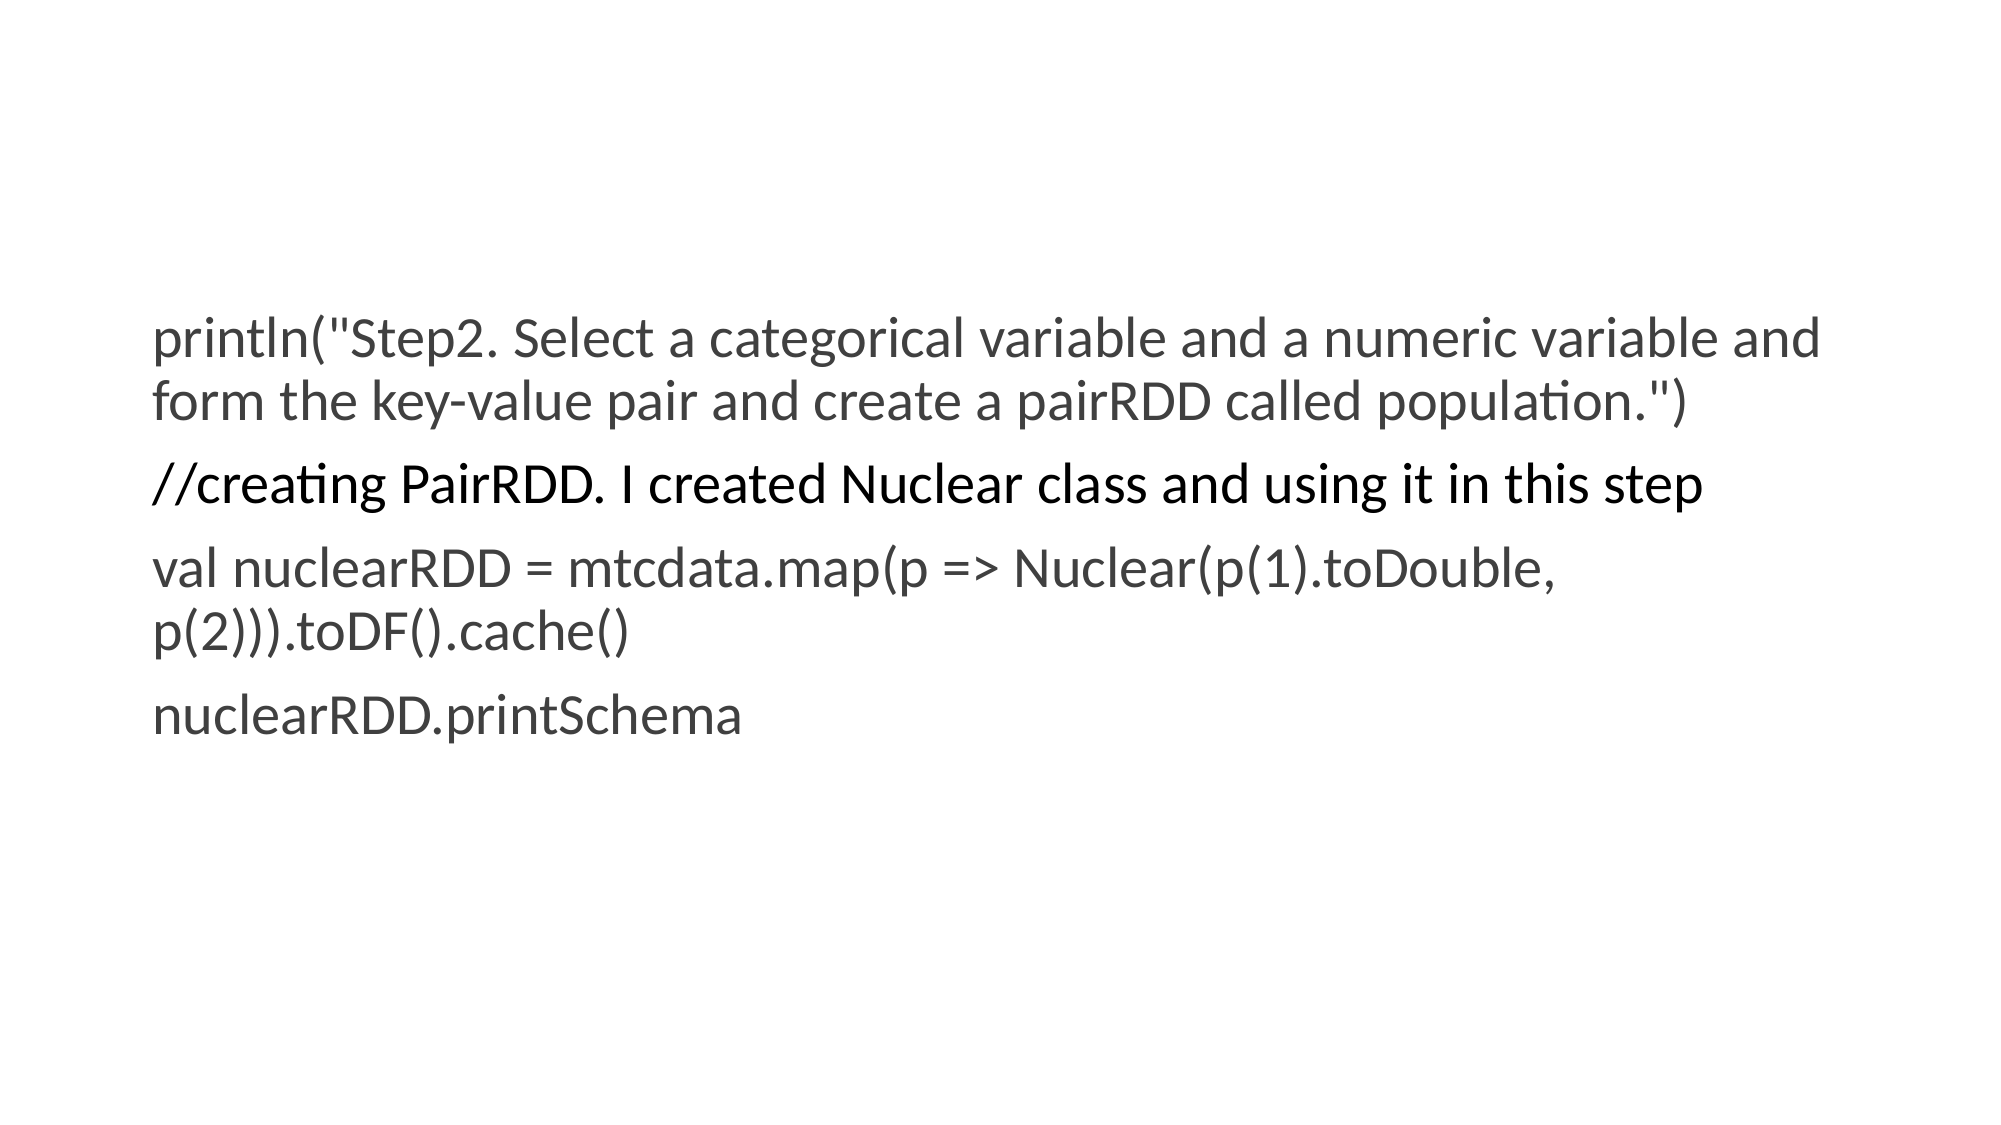

#
println("Step2. Select a categorical variable and a numeric variable and form the key-value pair and create a pairRDD called population.")
//creating PairRDD. I created Nuclear class and using it in this step
val nuclearRDD = mtcdata.map(p => Nuclear(p(1).toDouble, p(2))).toDF().cache()
nuclearRDD.printSchema